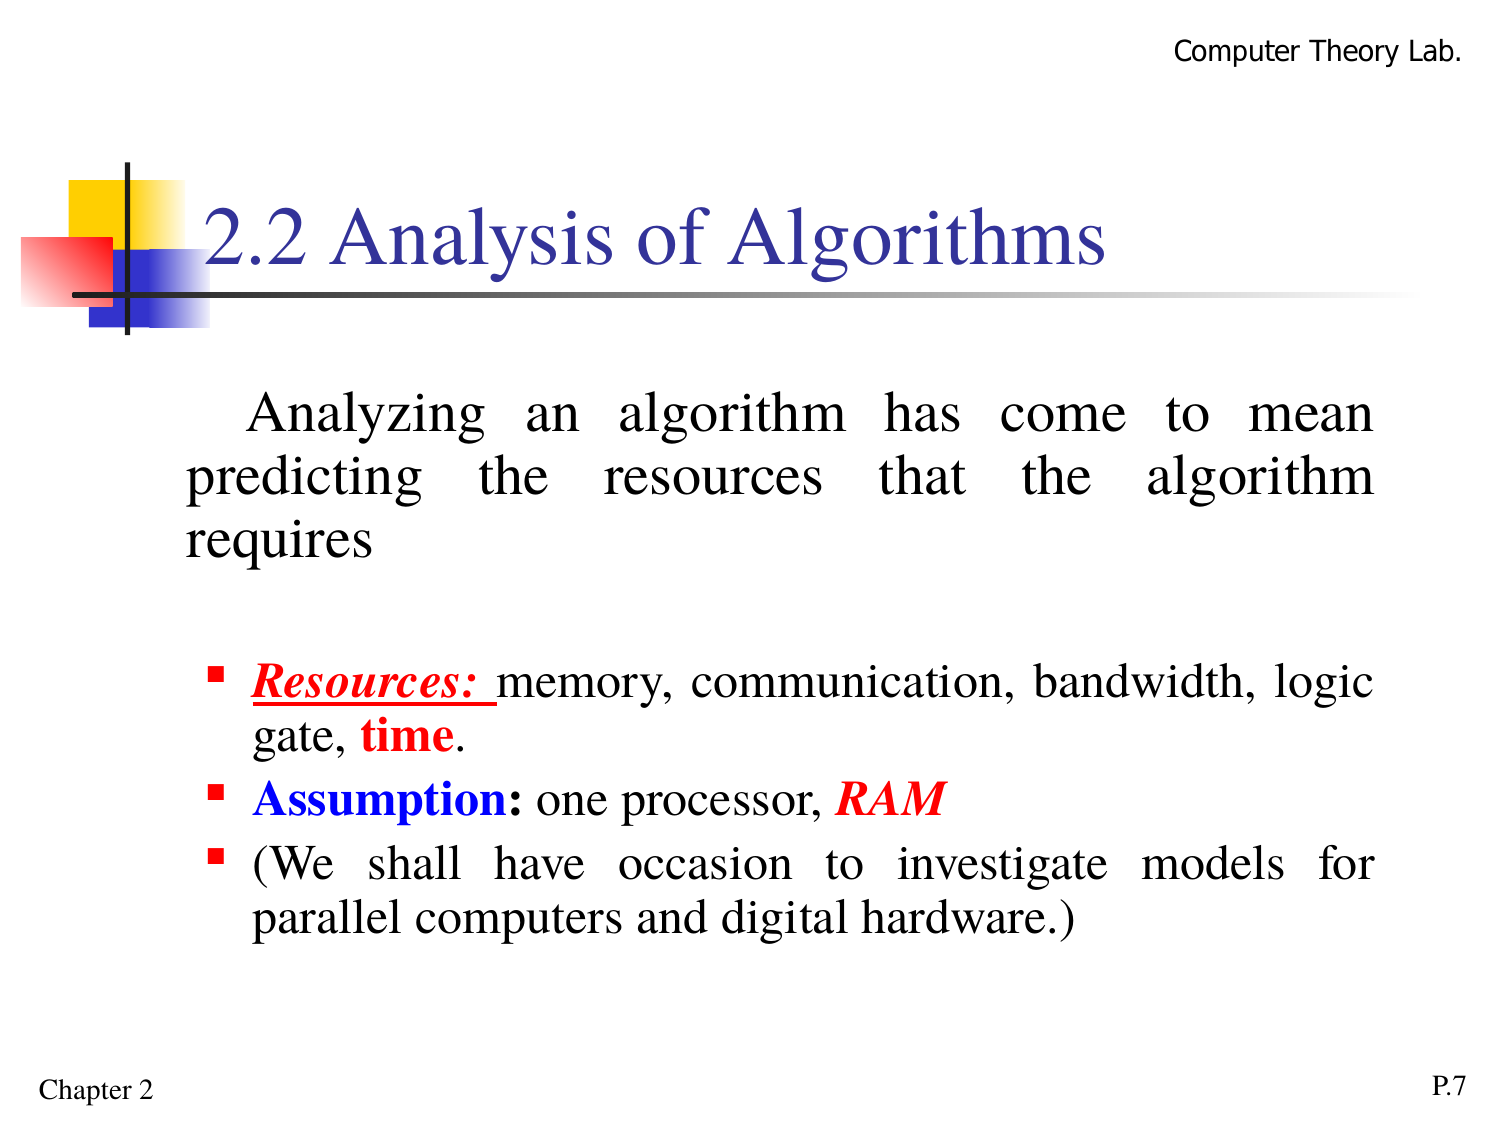

# 2.2 Analysis of Algorithms
   Analyzing an algorithm has come to mean predicting the resources that the algorithm requires

Resources: memory, communication, bandwidth, logic gate, time.
Assumption: one processor, RAM
(We shall have occasion to investigate models for parallel computers and digital hardware.)

Chapter 2
P.7